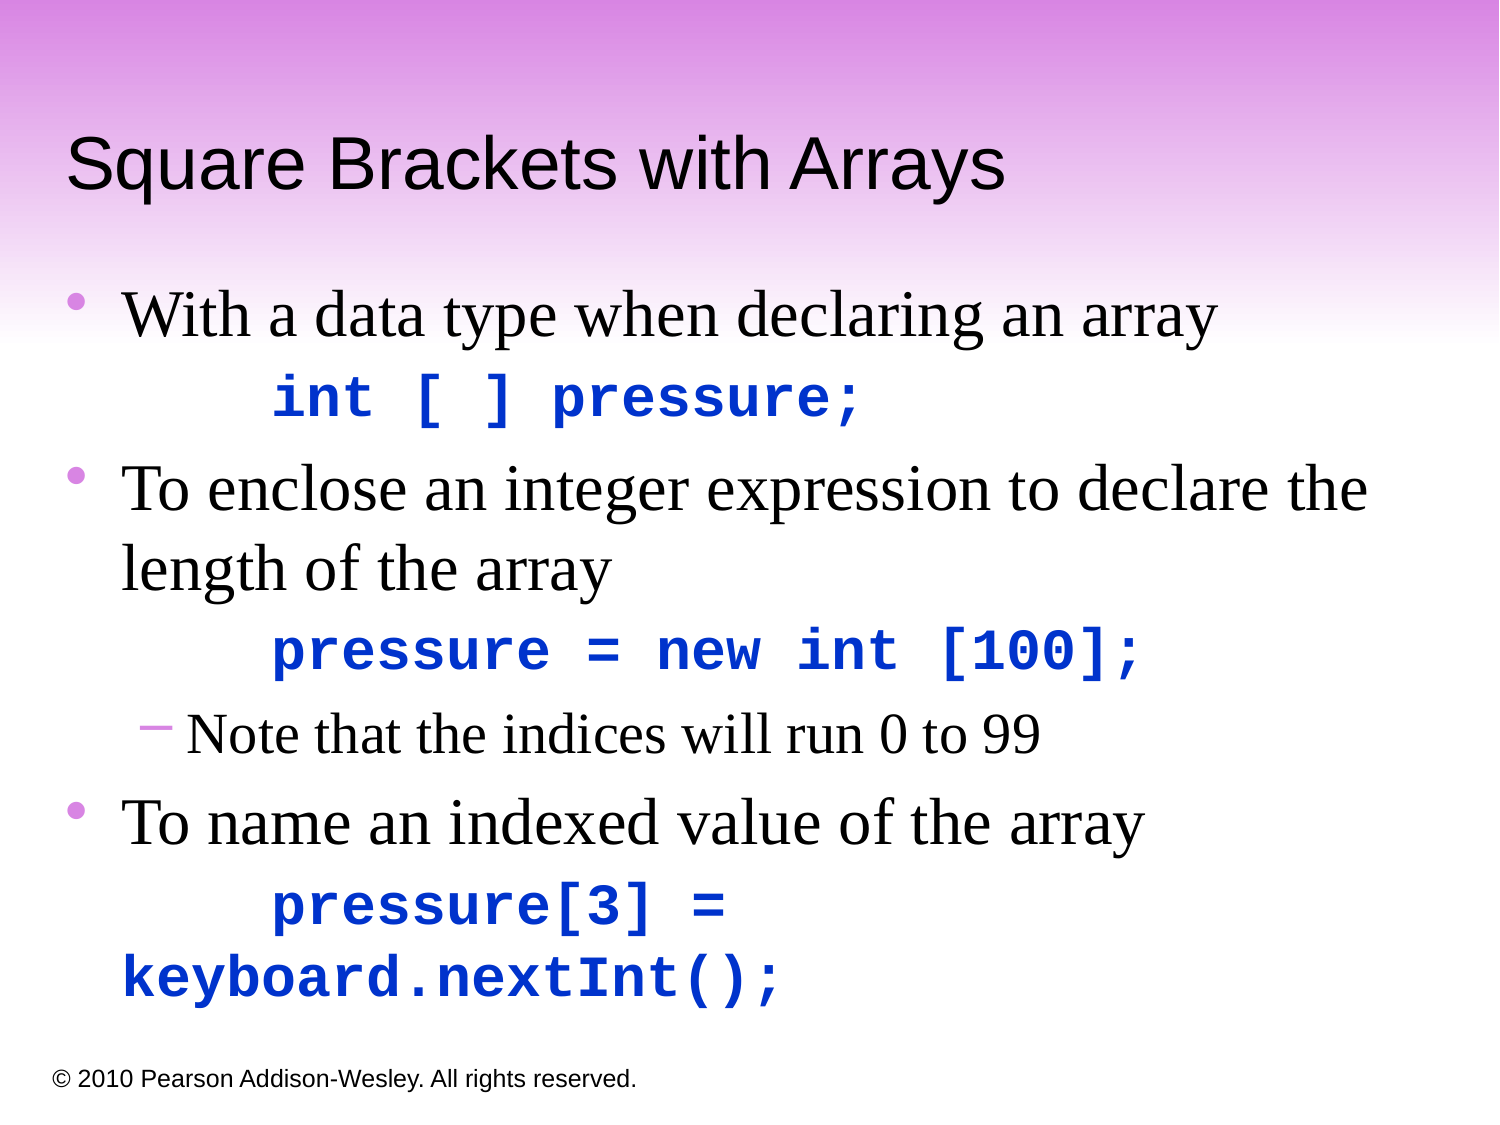

# Square Brackets with Arrays
With a data type when declaring an array
	int [ ] pressure;
To enclose an integer expression to declare the length of the array
	pressure = new int [100];
Note that the indices will run 0 to 99
To name an indexed value of the array
	pressure[3] = keyboard.nextInt();